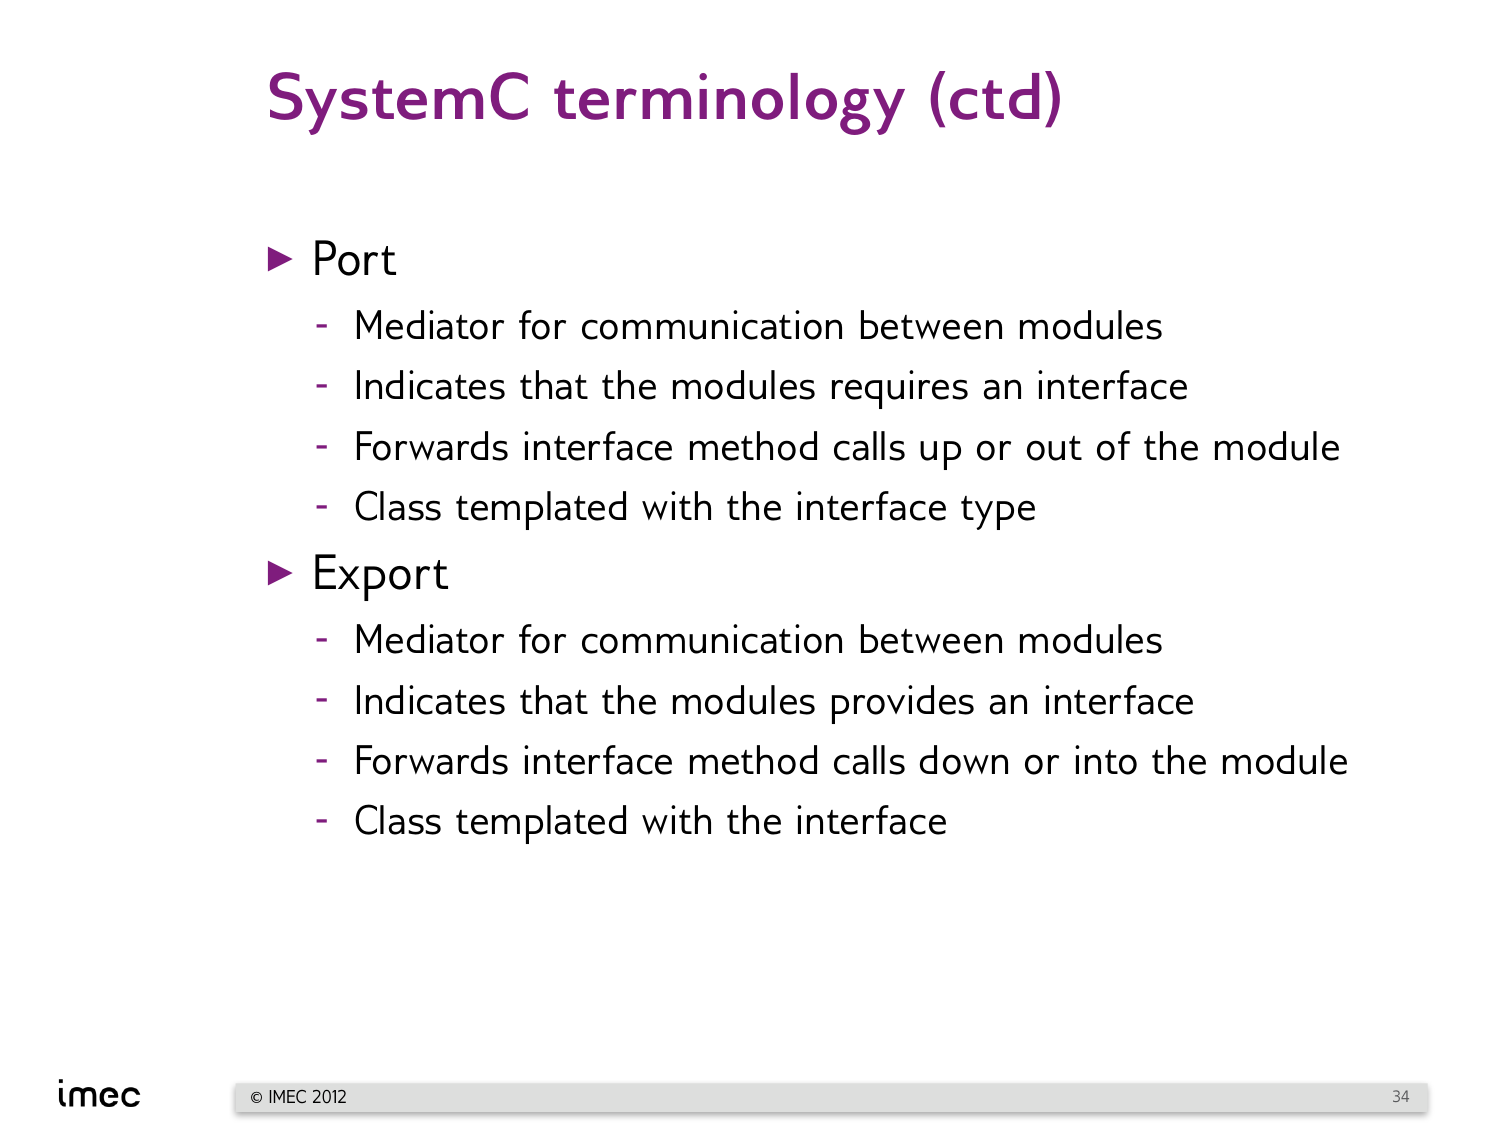

# SystemC terminology (ctd)
Port
Mediator for communication between modules
Indicates that the modules requires an interface
Forwards interface method calls up or out of the module
Class templated with the interface type
Export
Mediator for communication between modules
Indicates that the modules provides an interface
Forwards interface method calls down or into the module
Class templated with the interface